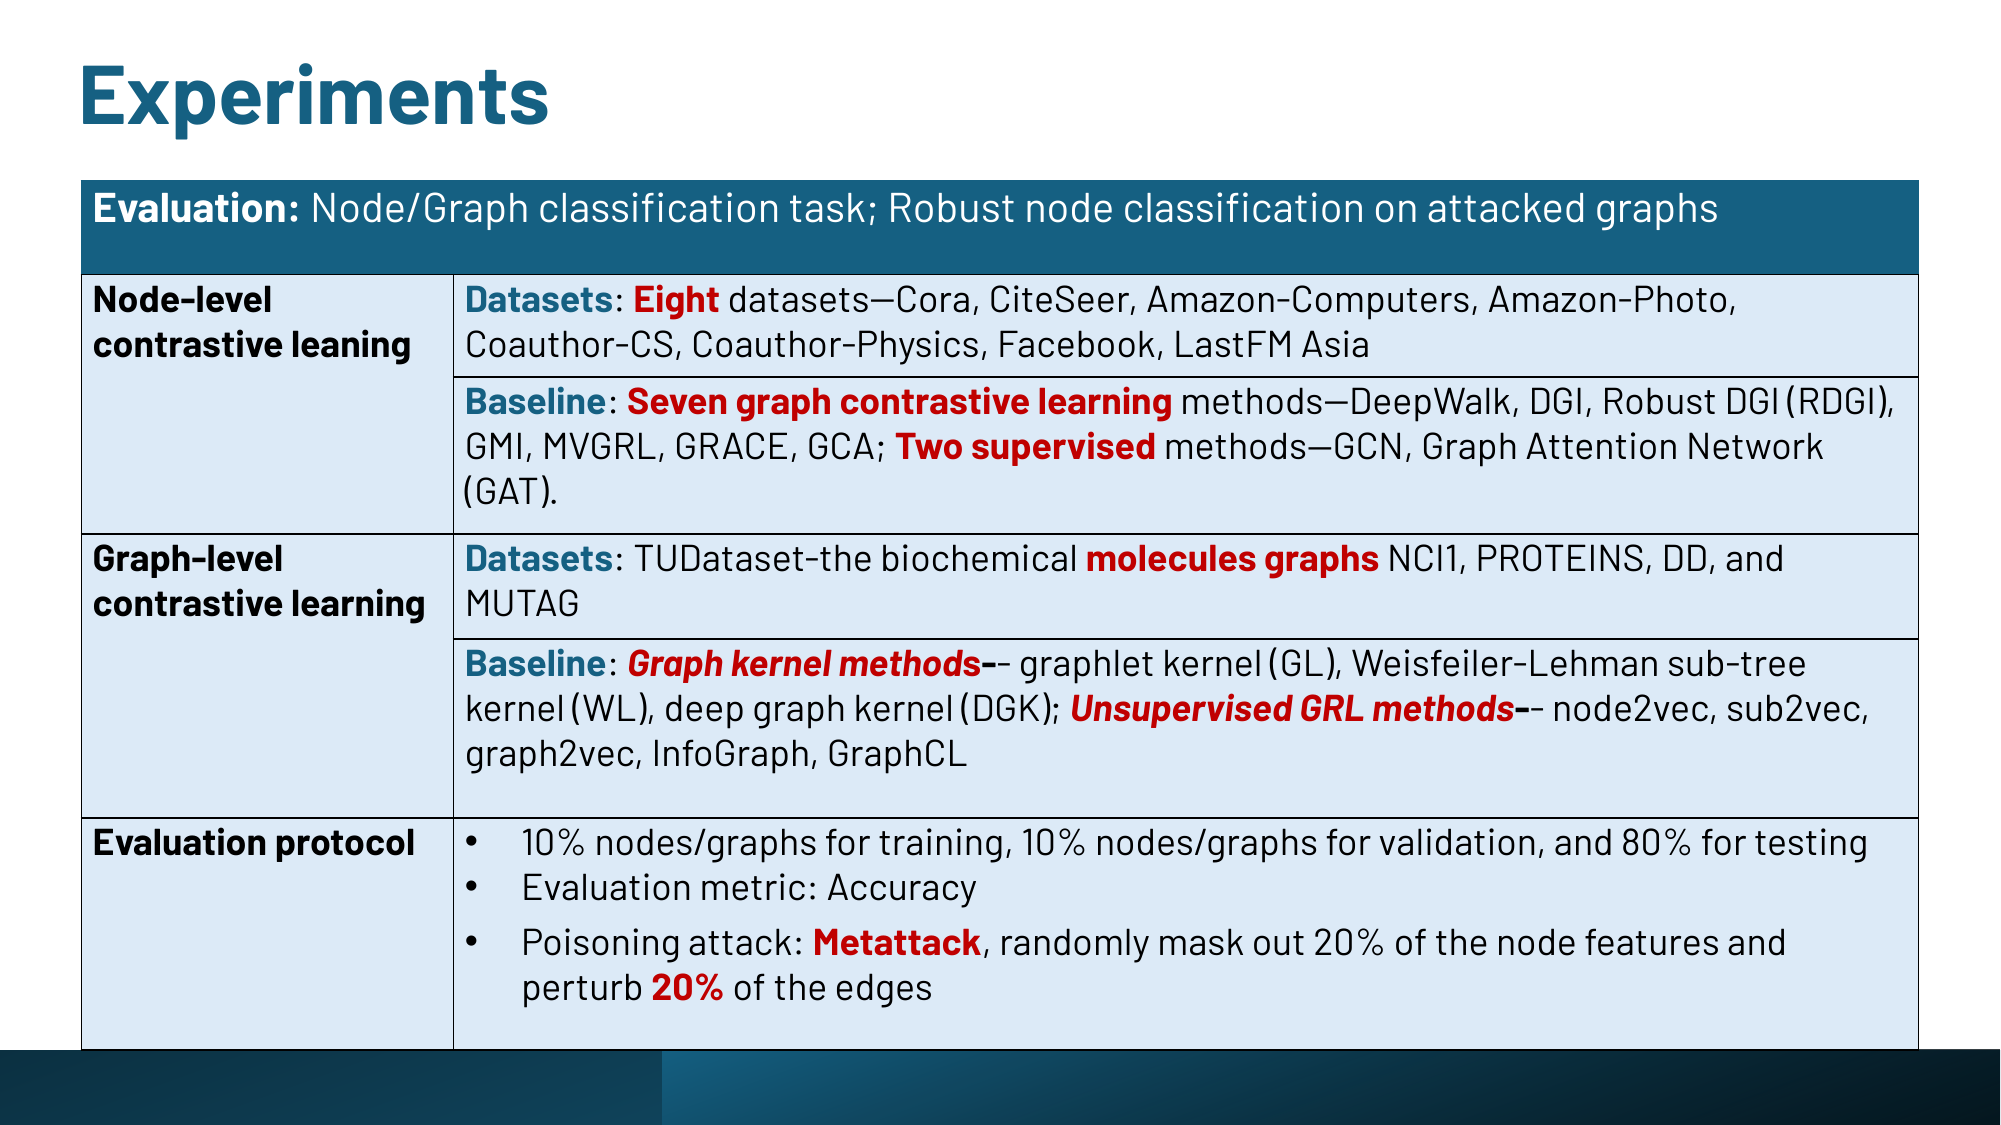

# Experiments
| Evaluation: Node/Graph classification task; Robust node classification on attacked graphs |  |
| --- | --- |
| Node-level contrastive leaning | Datasets: Eight datasets--Cora, CiteSeer, Amazon-Computers, Amazon-Photo, Coauthor-CS, Coauthor-Physics, Facebook, LastFM Asia |
|  | Baseline: Seven graph contrastive learning methods--DeepWalk, DGI, Robust DGI (RDGI), GMI, MVGRL, GRACE, GCA; Two supervised methods—GCN, Graph Attention Network (GAT). |
| Graph-level contrastive learning | Datasets: TUDataset-the biochemical molecules graphs NCI1, PROTEINS, DD, and MUTAG |
|  | Baseline: Graph kernel methods-- graphlet kernel (GL), Weisfeiler-Lehman sub-tree kernel (WL), deep graph kernel (DGK); Unsupervised GRL methods-- node2vec, sub2vec, graph2vec, InfoGraph, GraphCL |
| Evaluation protocol | 10% nodes/graphs for training, 10% nodes/graphs for validation, and 80% for testing Evaluation metric: Accuracy Poisoning attack: Metattack, randomly mask out 20% of the node features and perturb 20% of the edges |

17